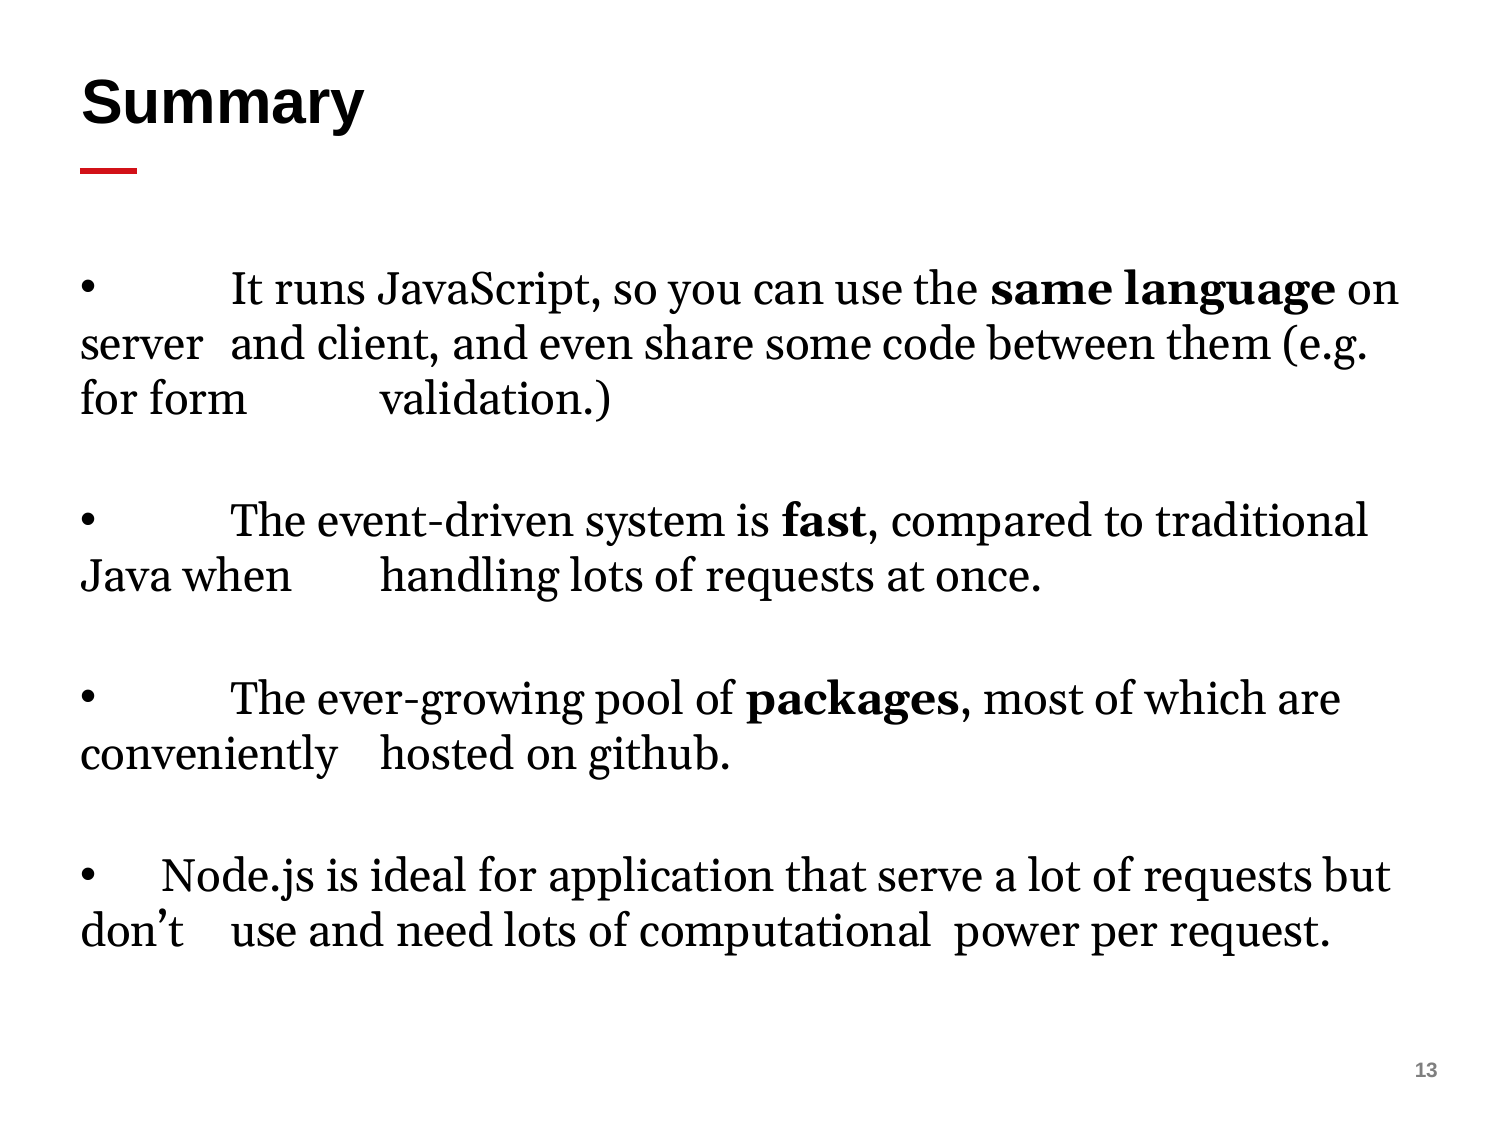

# Summary

 	It runs JavaScript, so you can use the same language on server 	and client, and even share some code between them (e.g. for form 	validation.)

 	The event-driven system is fast, compared to traditional Java when     	handling lots of requests at once.

 	The ever-growing pool of packages, most of which are conveniently 	hosted on github.

      Node.js is ideal for application that serve a lot of requests but don’t 	use and need lots of computational  power per request.